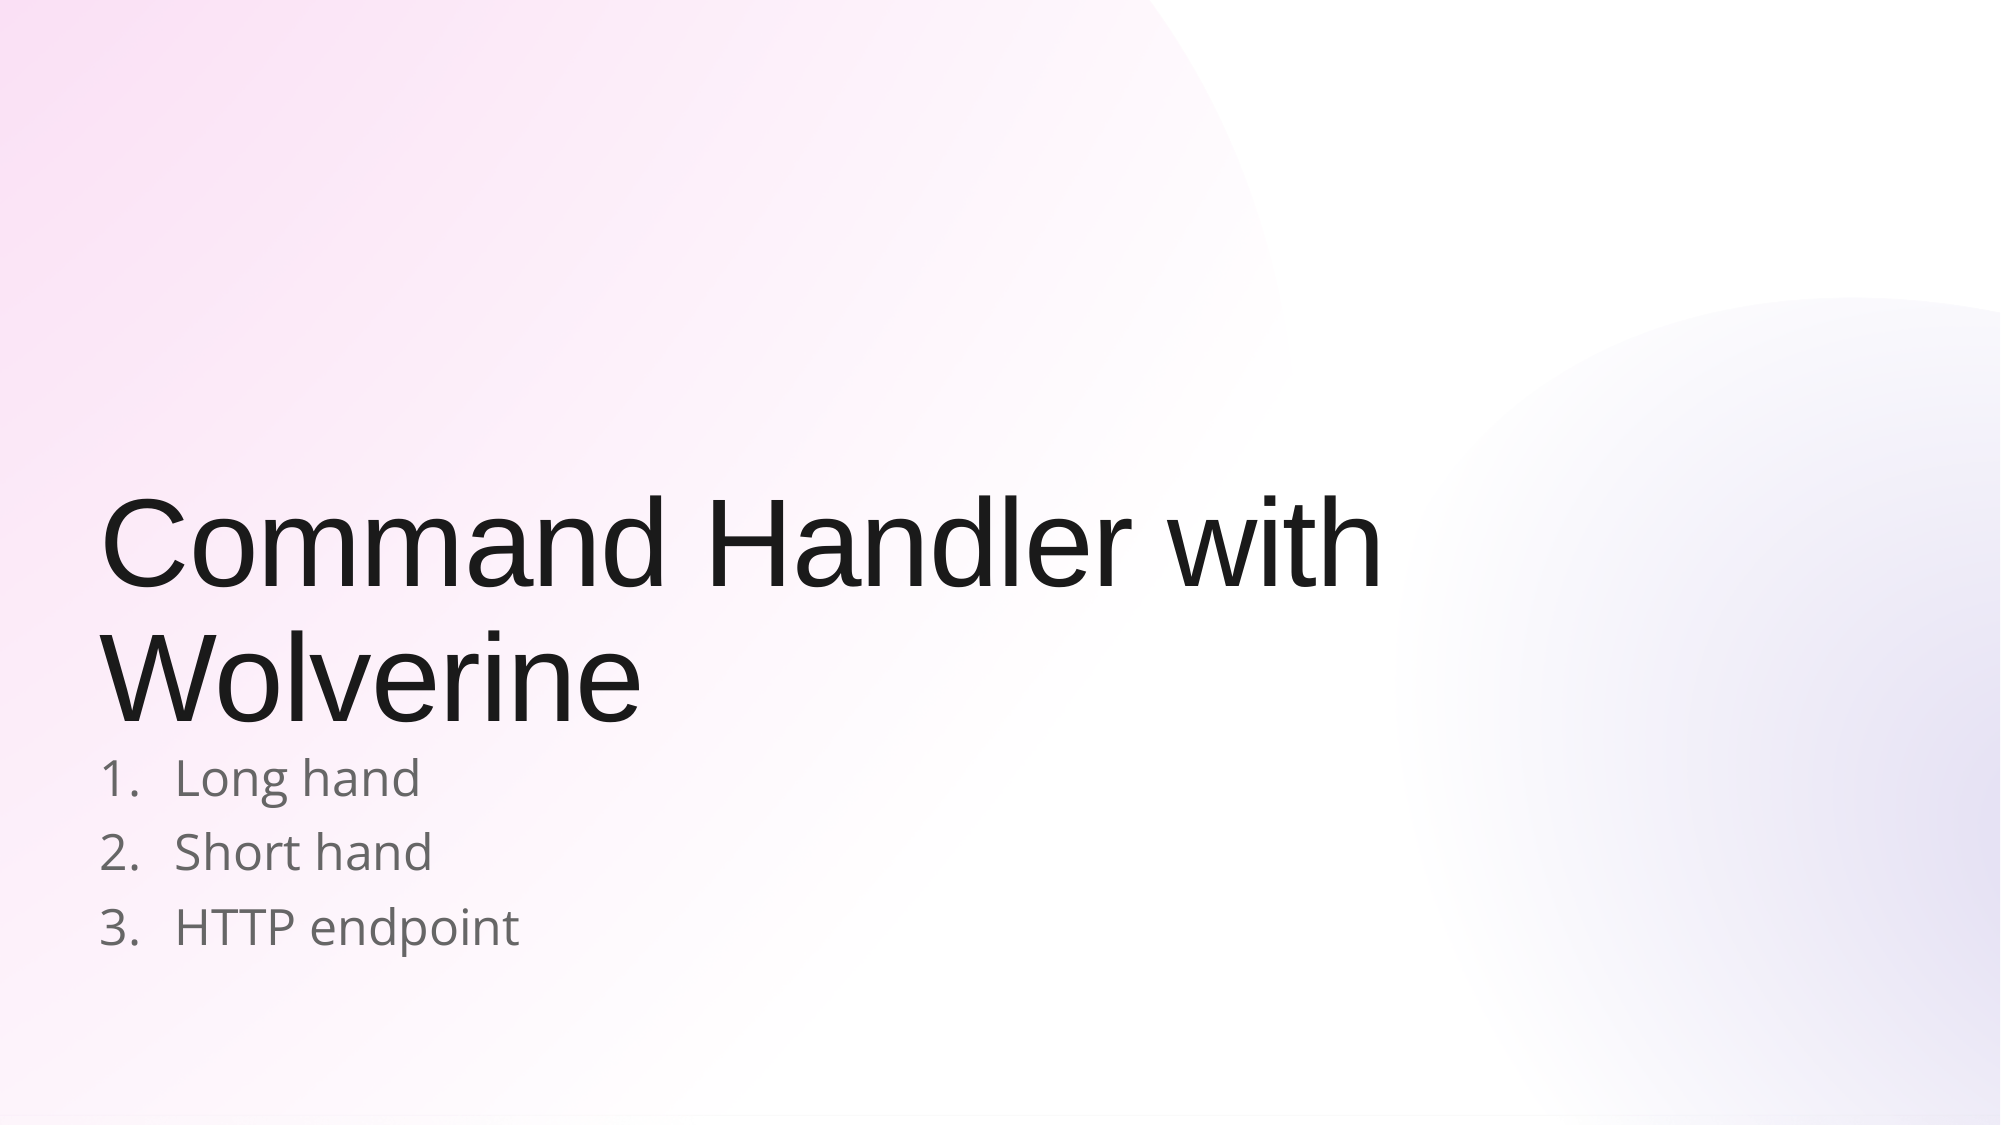

# Command Handler with Wolverine
Long hand
Short hand
HTTP endpoint